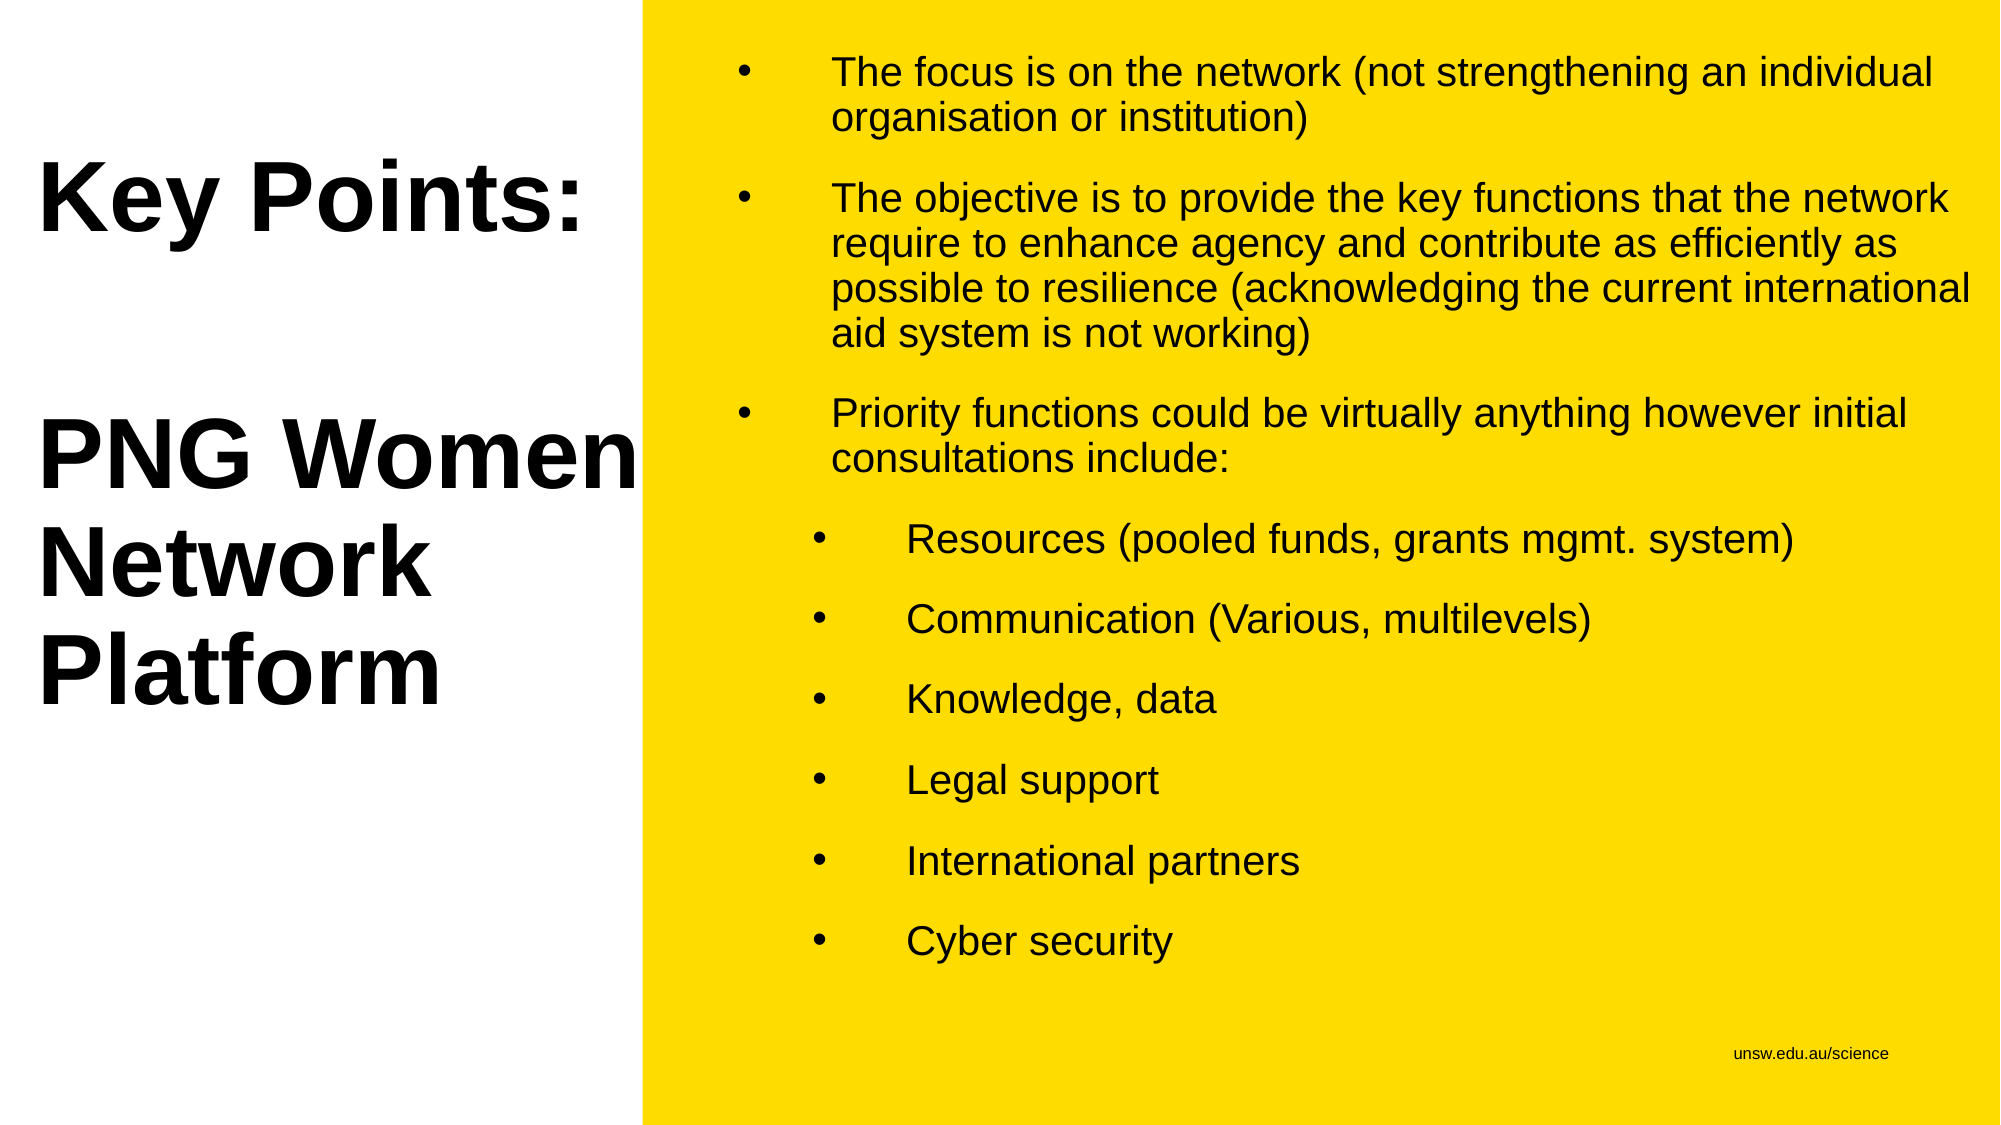

The focus is on the network (not strengthening an individual organisation or institution)
The objective is to provide the key functions that the network require to enhance agency and contribute as efficiently as possible to resilience (acknowledging the current international aid system is not working)
Priority functions could be virtually anything however initial consultations include:
Resources (pooled funds, grants mgmt. system)
Communication (Various, multilevels)
Knowledge, data
Legal support
International partners
Cyber security

Key Points:

PNG Women Network Platform